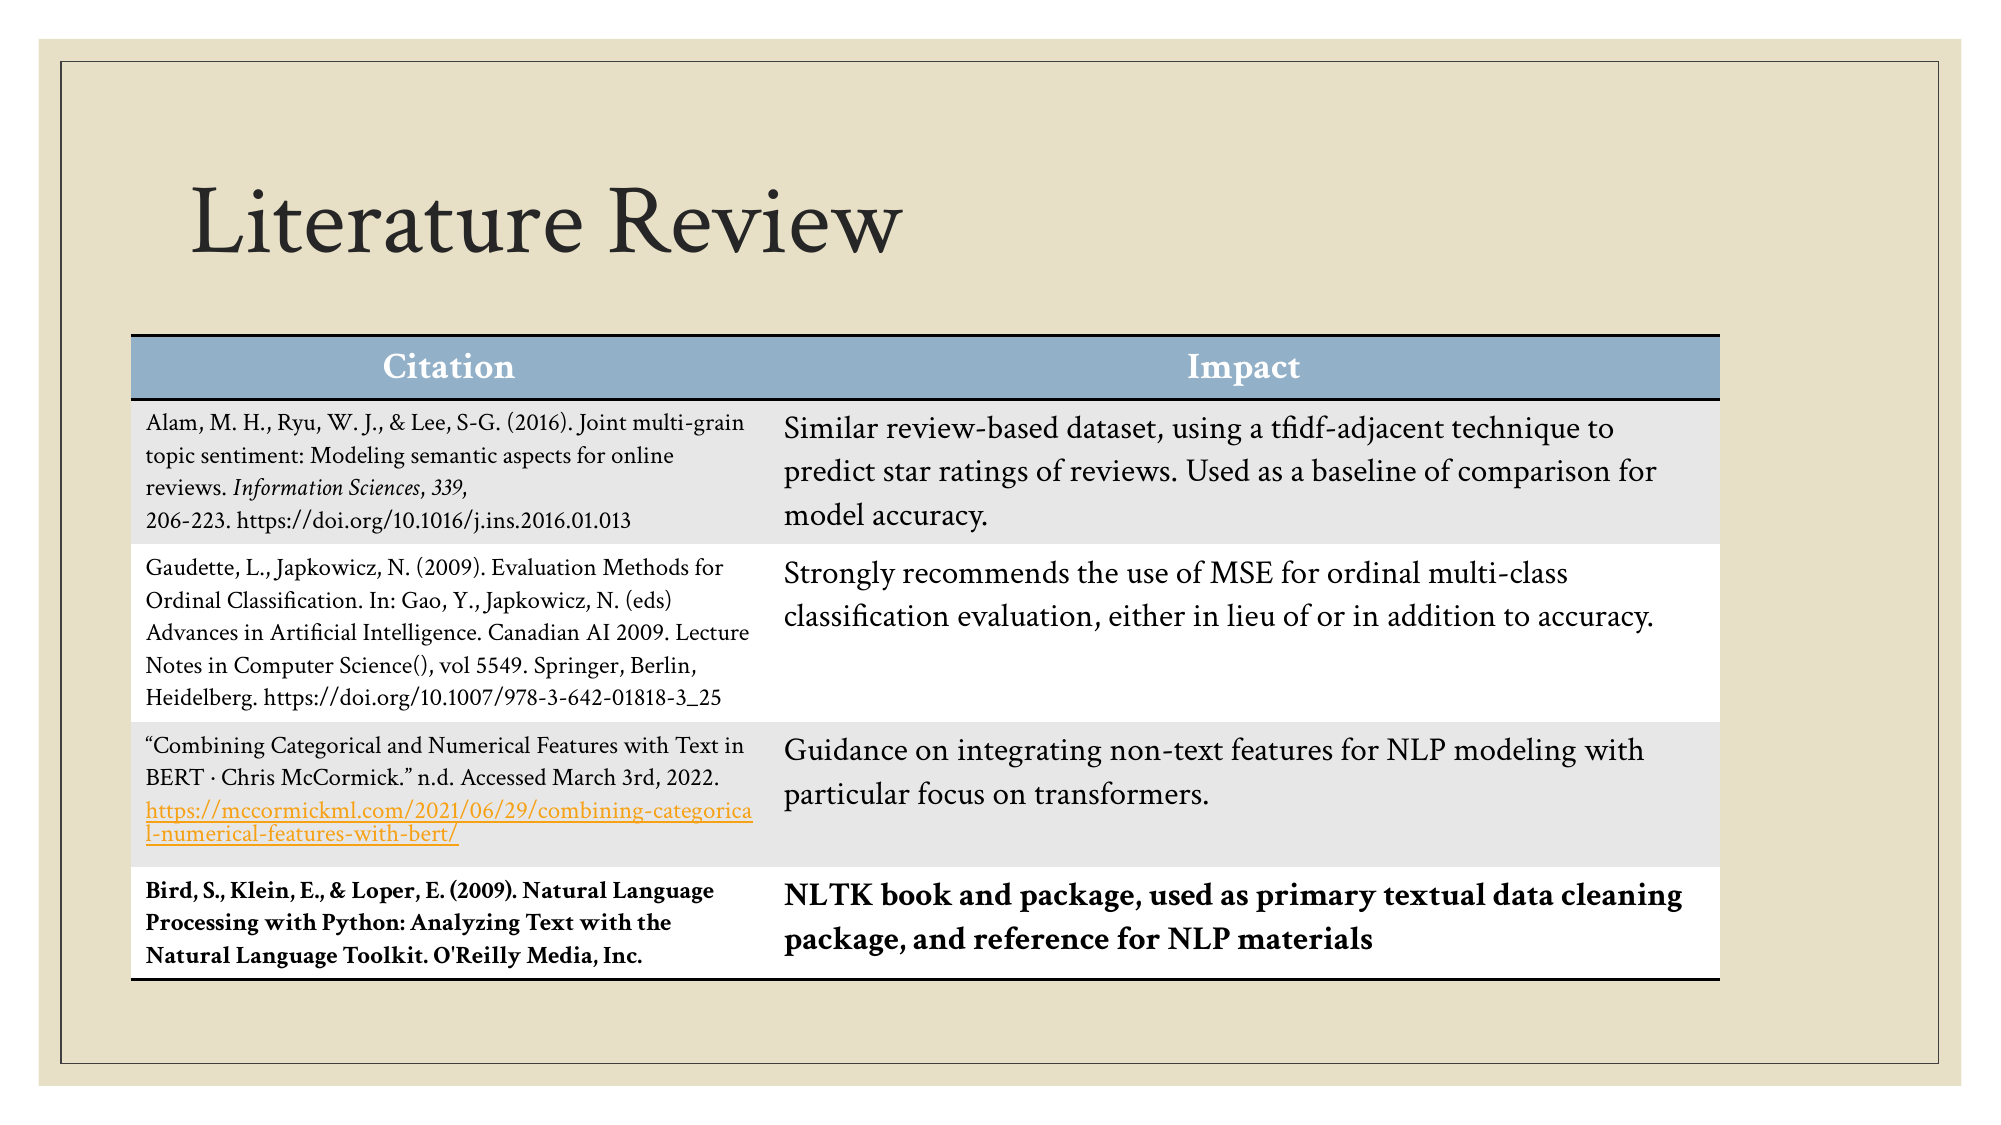

Literature Review
| Citation | Impact |
| --- | --- |
| Alam, M. H., Ryu, W. J., & Lee, S-G. (2016). Joint multi-grain topic sentiment: Modeling semantic aspects for online reviews. Information Sciences, 339, 206-223. https://doi.org/10.1016/j.ins.2016.01.013 | Similar review-based dataset, using a tfidf-adjacent technique to predict star ratings of reviews. Used as a baseline of comparison for model accuracy. |
| Gaudette, L., Japkowicz, N. (2009). Evaluation Methods for Ordinal Classification. In: Gao, Y., Japkowicz, N. (eds) Advances in Artificial Intelligence. Canadian AI 2009. Lecture Notes in Computer Science(), vol 5549. Springer, Berlin, Heidelberg. https://doi.org/10.1007/978-3-642-01818-3\_25 | Strongly recommends the use of MSE for ordinal multi-class classification evaluation, either in lieu of or in addition to accuracy. |
| “Combining Categorical and Numerical Features with Text in BERT · Chris McCormick.” n.d. Accessed March 3rd, 2022. https://mccormickml.com/2021/06/29/combining-categorical-numerical-features-with-bert/. | Guidance on integrating non-text features for NLP modeling with particular focus on transformers. |
| Bird, S., Klein, E., & Loper, E. (2009). Natural Language Processing with Python: Analyzing Text with the Natural Language Toolkit. O'Reilly Media, Inc. | NLTK book and package, used as primary textual data cleaning package, and reference for NLP materials |